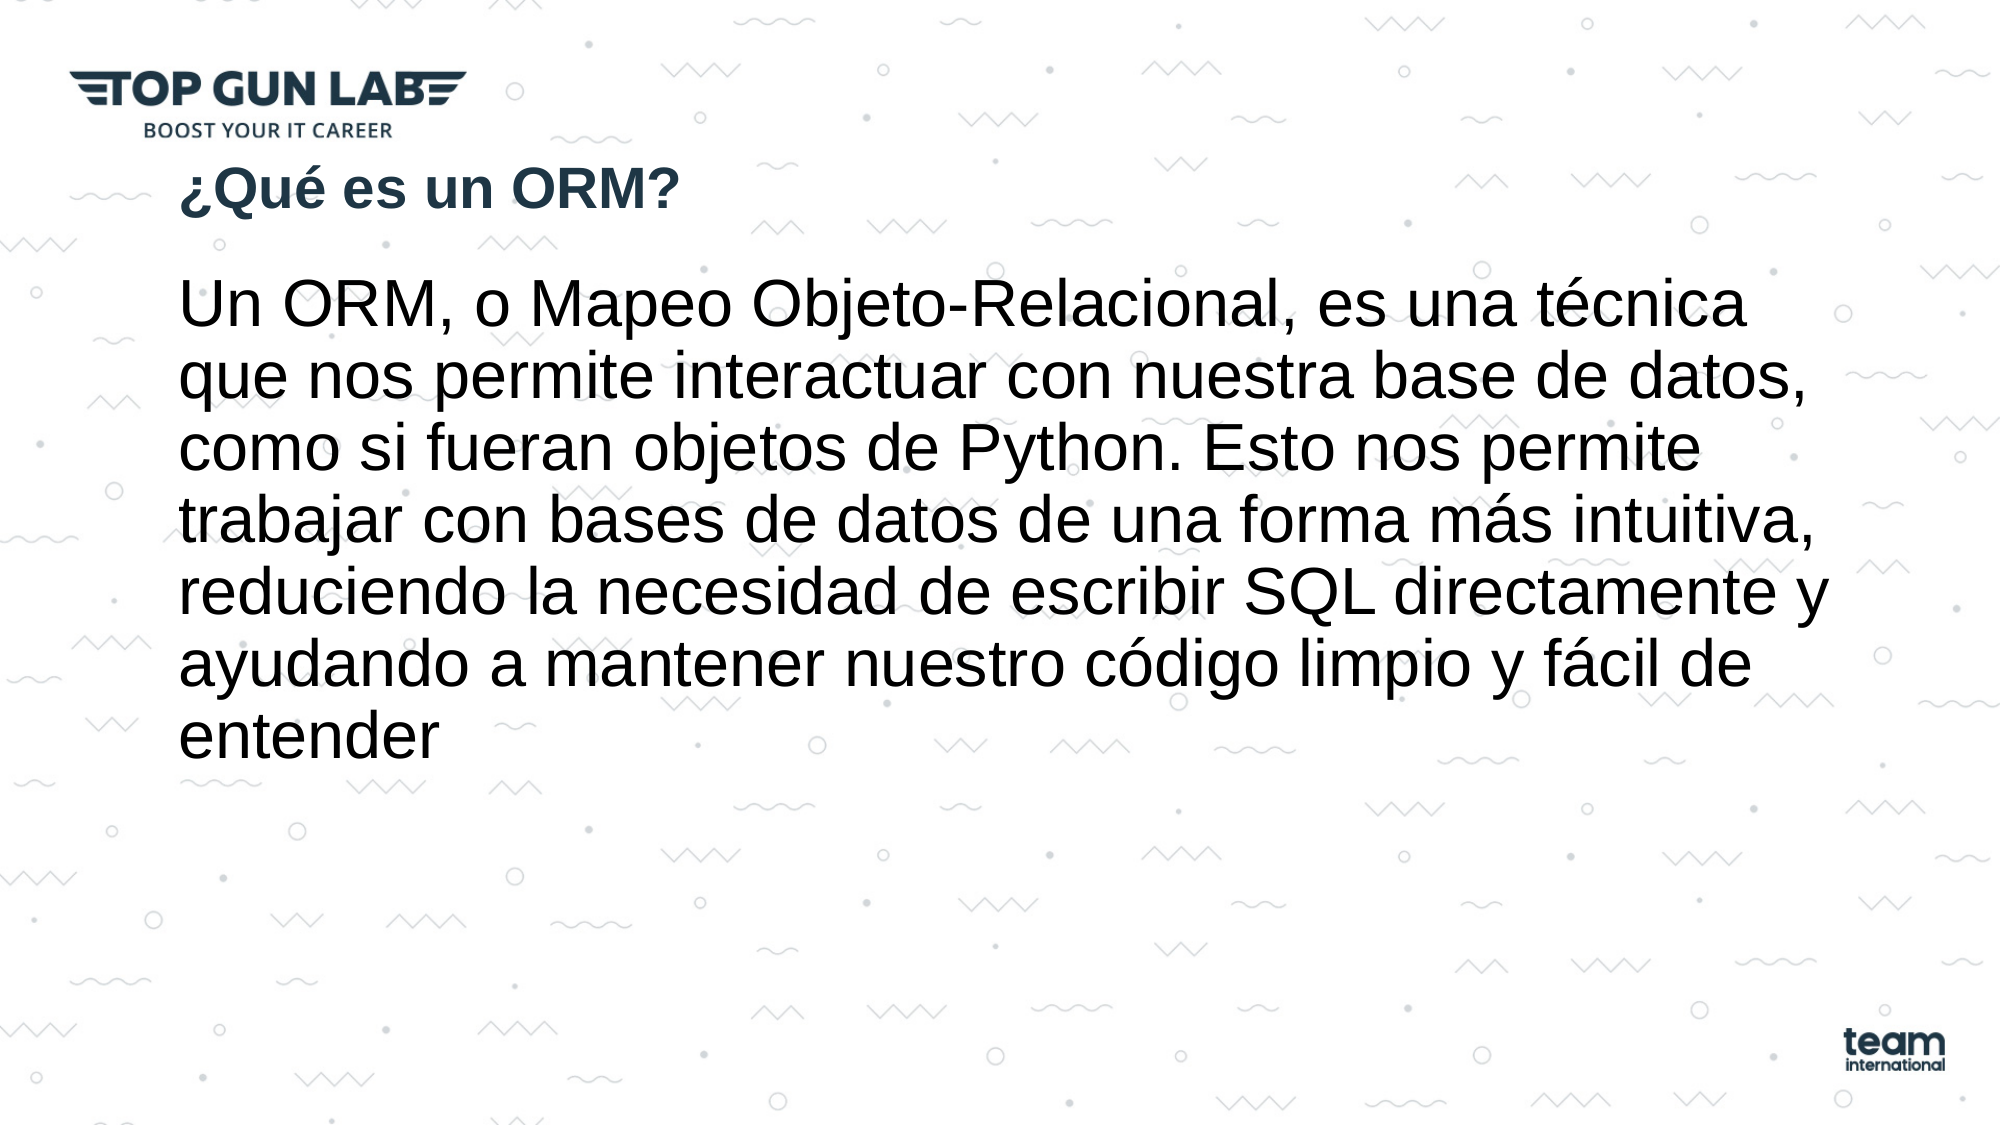

# ¿Qué es un ORM?
Un ORM, o Mapeo Objeto-Relacional, es una técnica que nos permite interactuar con nuestra base de datos, como si fueran objetos de Python. Esto nos permite trabajar con bases de datos de una forma más intuitiva, reduciendo la necesidad de escribir SQL directamente y ayudando a mantener nuestro código limpio y fácil de entender